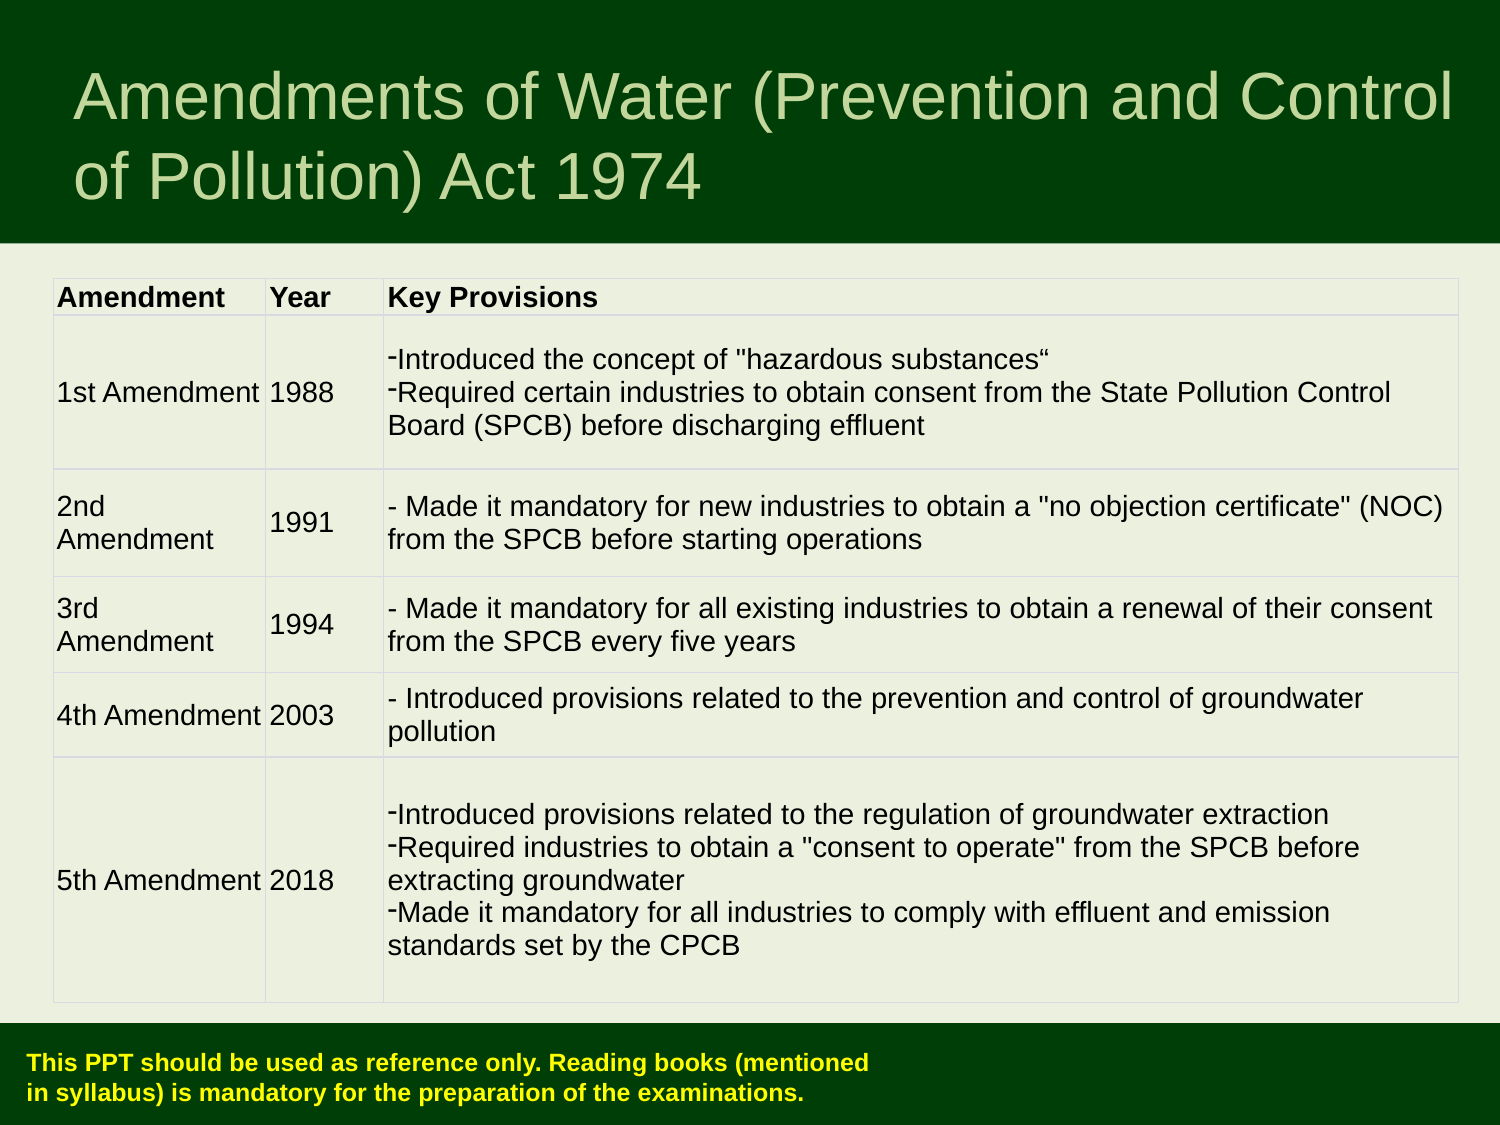

Amendments of Water (Prevention and Control of Pollution) Act 1974
| Amendment | Year | Key Provisions |
| --- | --- | --- |
| 1st Amendment | 1988 | Introduced the concept of "hazardous substances“ Required certain industries to obtain consent from the State Pollution Control Board (SPCB) before discharging effluent |
| 2nd Amendment | 1991 | - Made it mandatory for new industries to obtain a "no objection certificate" (NOC) from the SPCB before starting operations |
| 3rd Amendment | 1994 | - Made it mandatory for all existing industries to obtain a renewal of their consent from the SPCB every five years |
| 4th Amendment | 2003 | - Introduced provisions related to the prevention and control of groundwater pollution |
| 5th Amendment | 2018 | Introduced provisions related to the regulation of groundwater extraction Required industries to obtain a "consent to operate" from the SPCB before extracting groundwater Made it mandatory for all industries to comply with effluent and emission standards set by the CPCB |